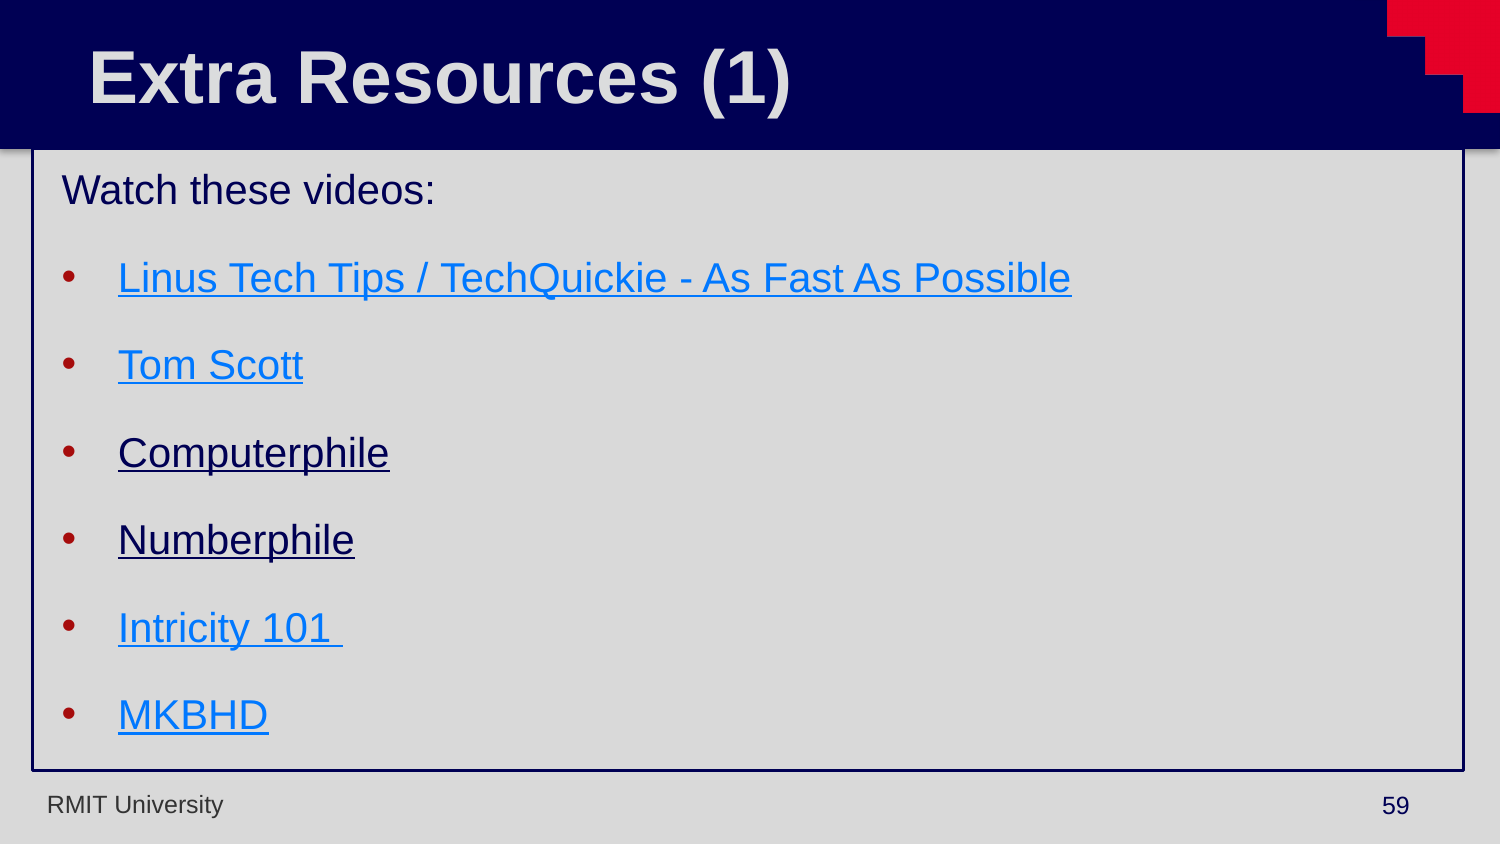

# Extra Resources (1)
Watch these videos:
Linus Tech Tips / TechQuickie - As Fast As Possible
Tom Scott
Computerphile
Numberphile
Intricity 101
MKBHD
59